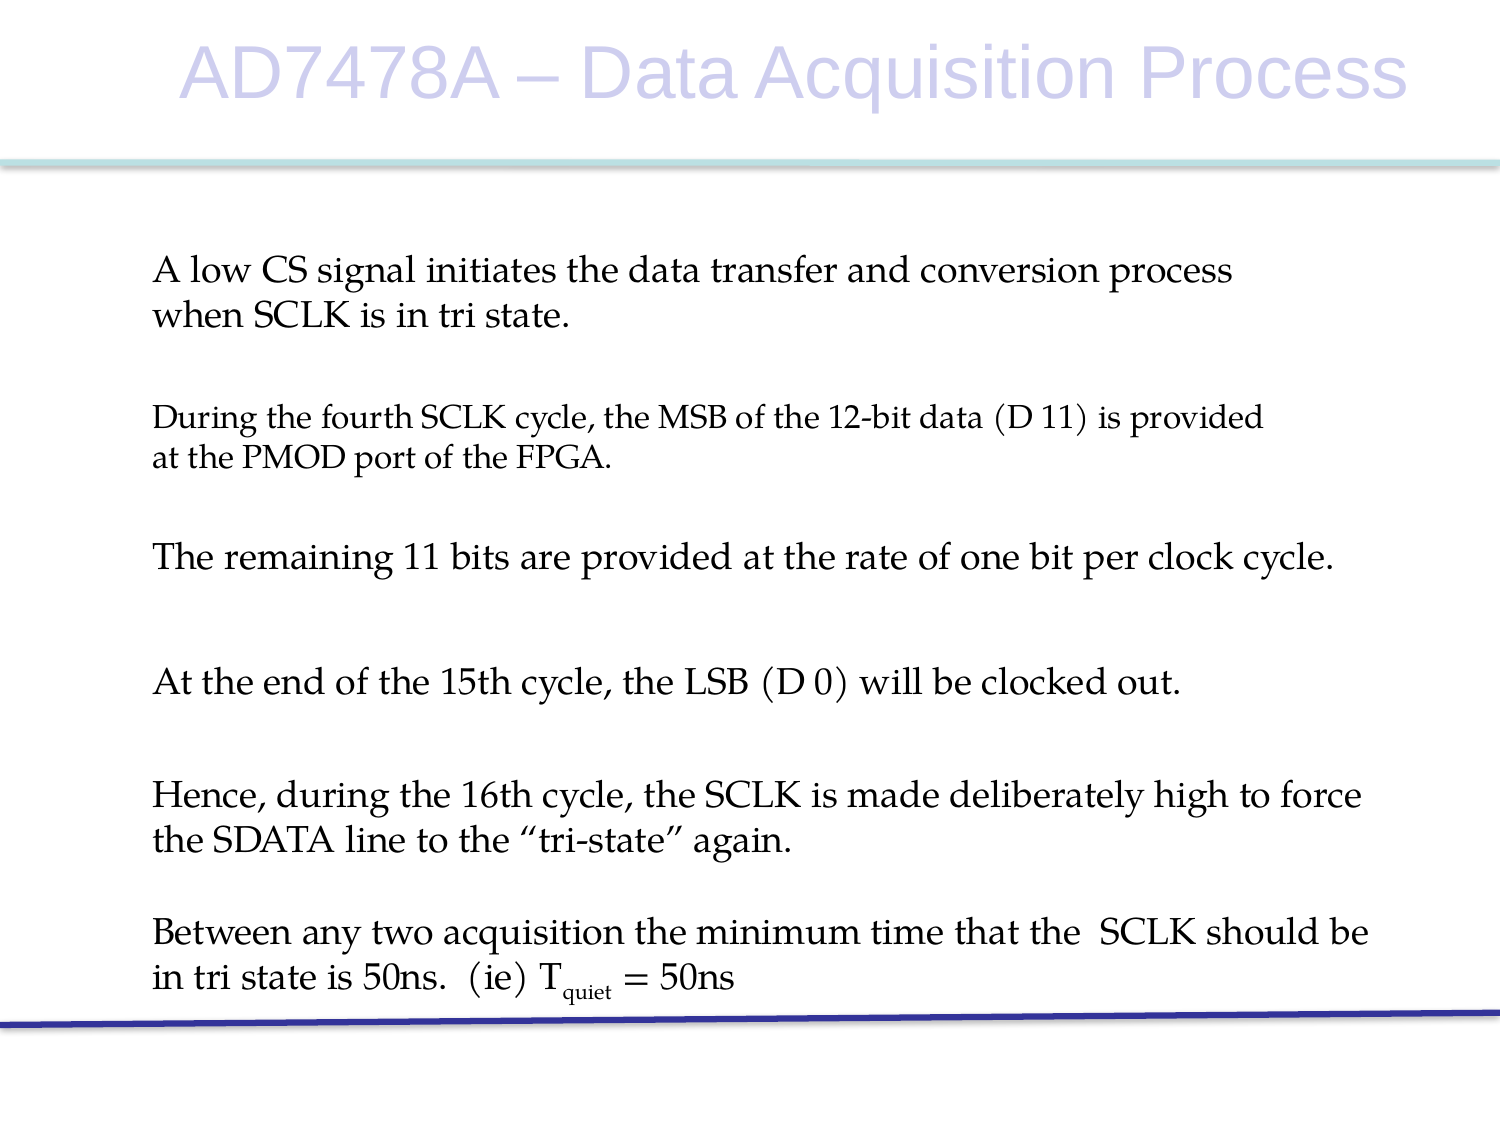

AD7478A – Data Acquisition Process

A low CS signal initiates the data transfer and conversion process when SCLK is in tri state.
During the fourth SCLK cycle, the MSB of the 12-bit data (D 11) is provided at the PMOD port of the FPGA.
The remaining 11 bits are provided at the rate of one bit per clock cycle.
At the end of the 15th cycle, the LSB (D 0) will be clocked out.
Hence, during the 16th cycle, the SCLK is made deliberately high to force the SDATA line to the “tri-state” again.
Between any two acquisition the minimum time that the  SCLK should be in tri state is 50ns.  (ie) Tquiet  = 50ns